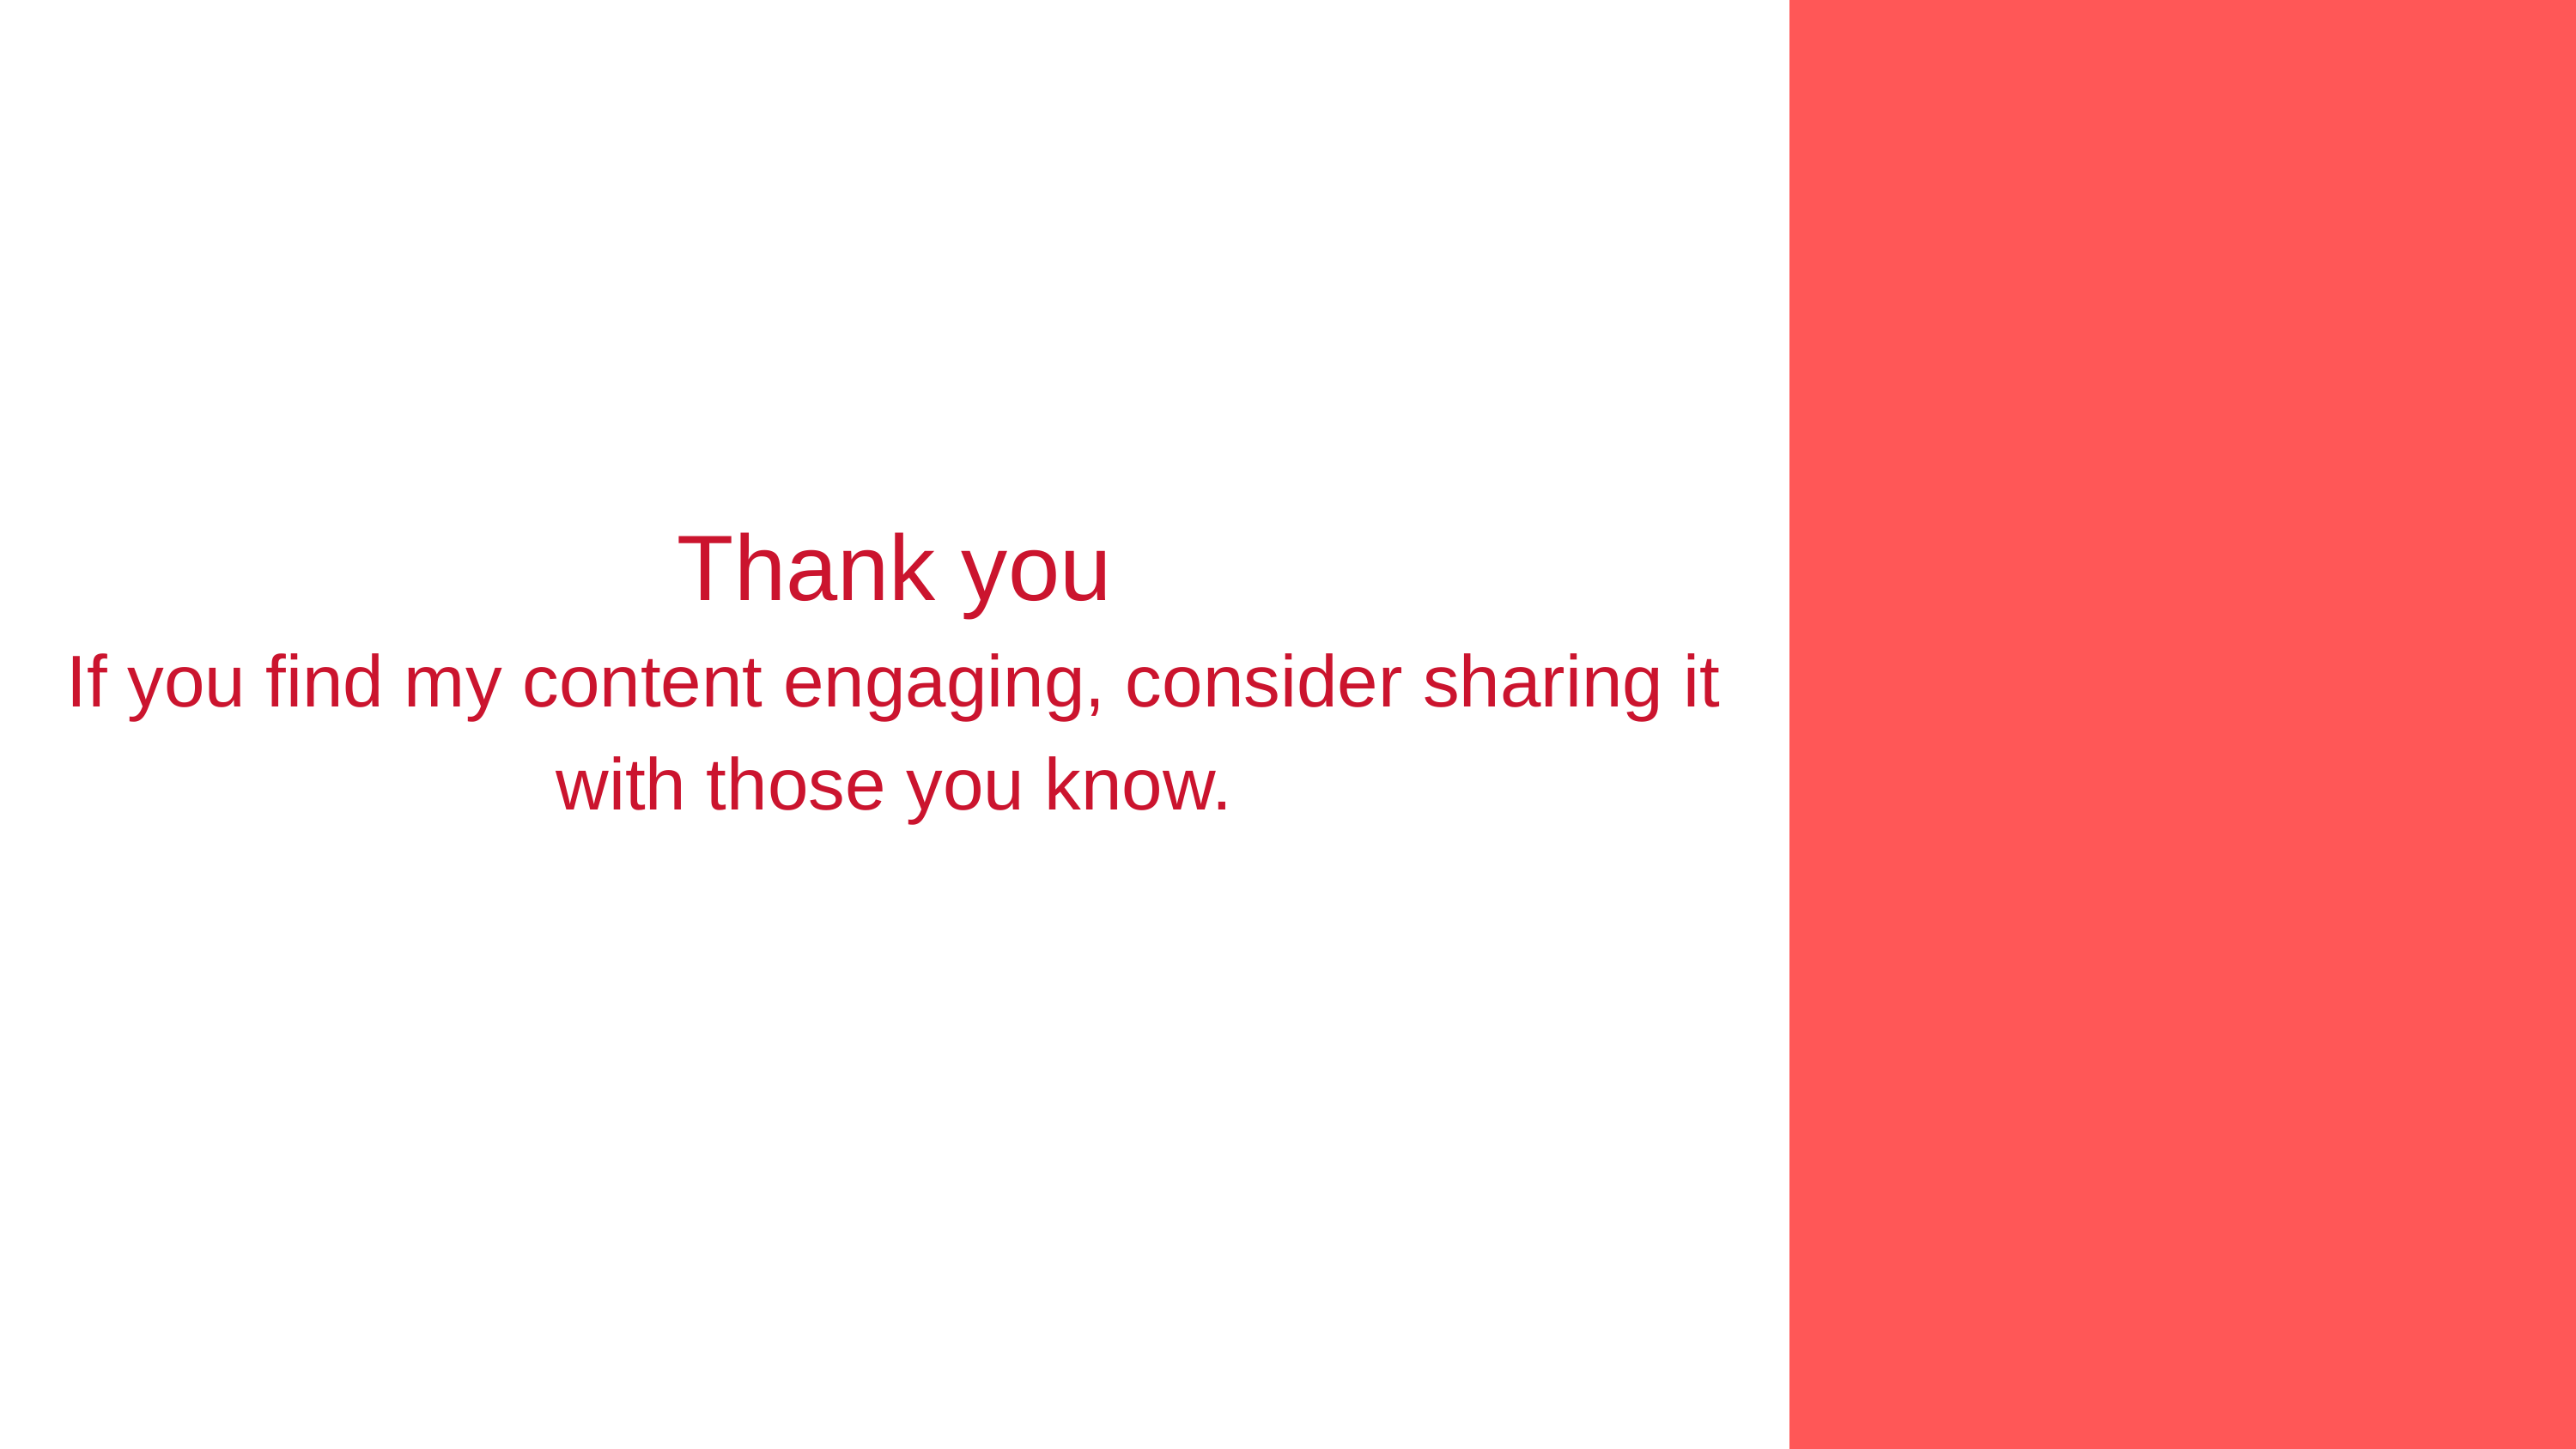

Thank you
If you find my content engaging, consider sharing it with those you know.